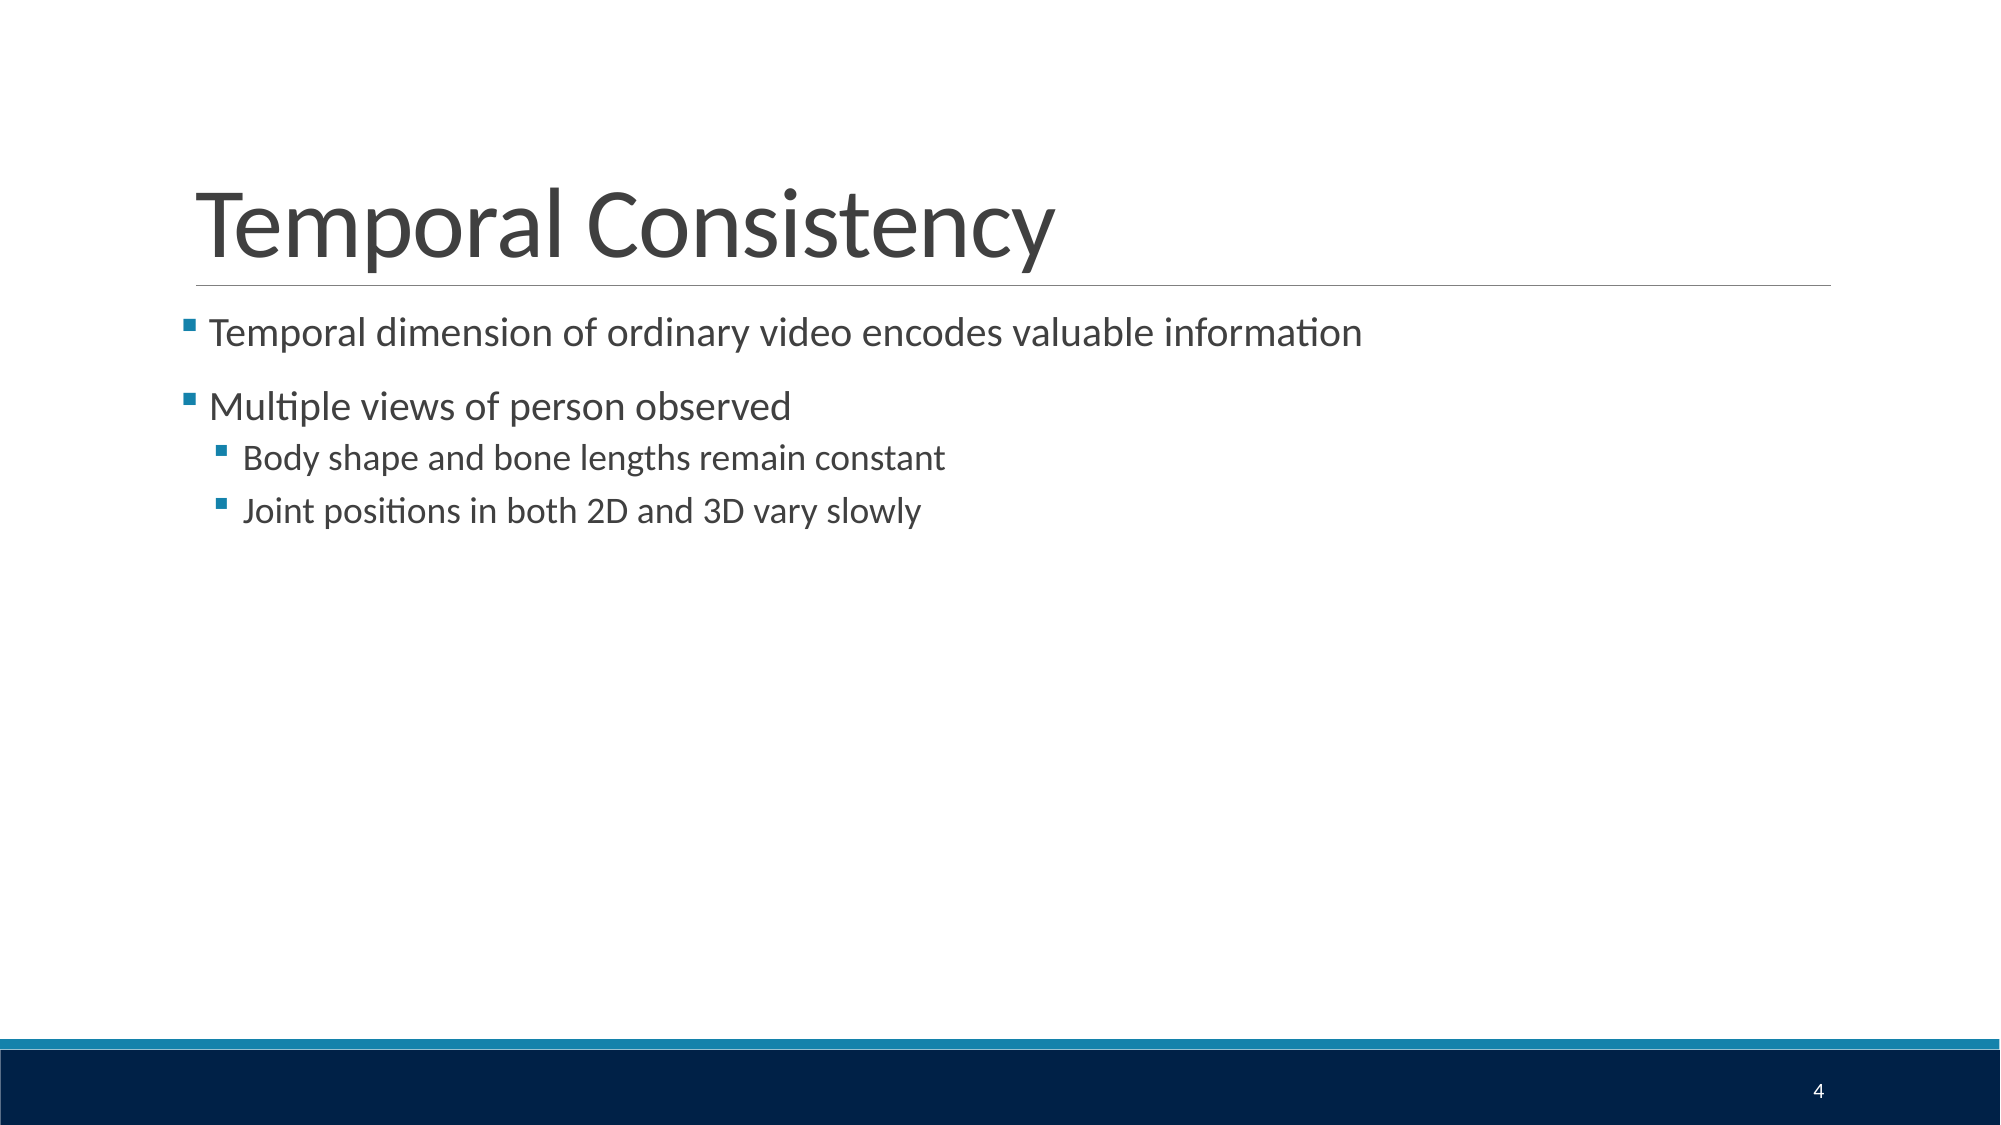

# Temporal Consistency
 Temporal dimension of ordinary video encodes valuable information
 Multiple views of person observed
Body shape and bone lengths remain constant
Joint positions in both 2D and 3D vary slowly
4